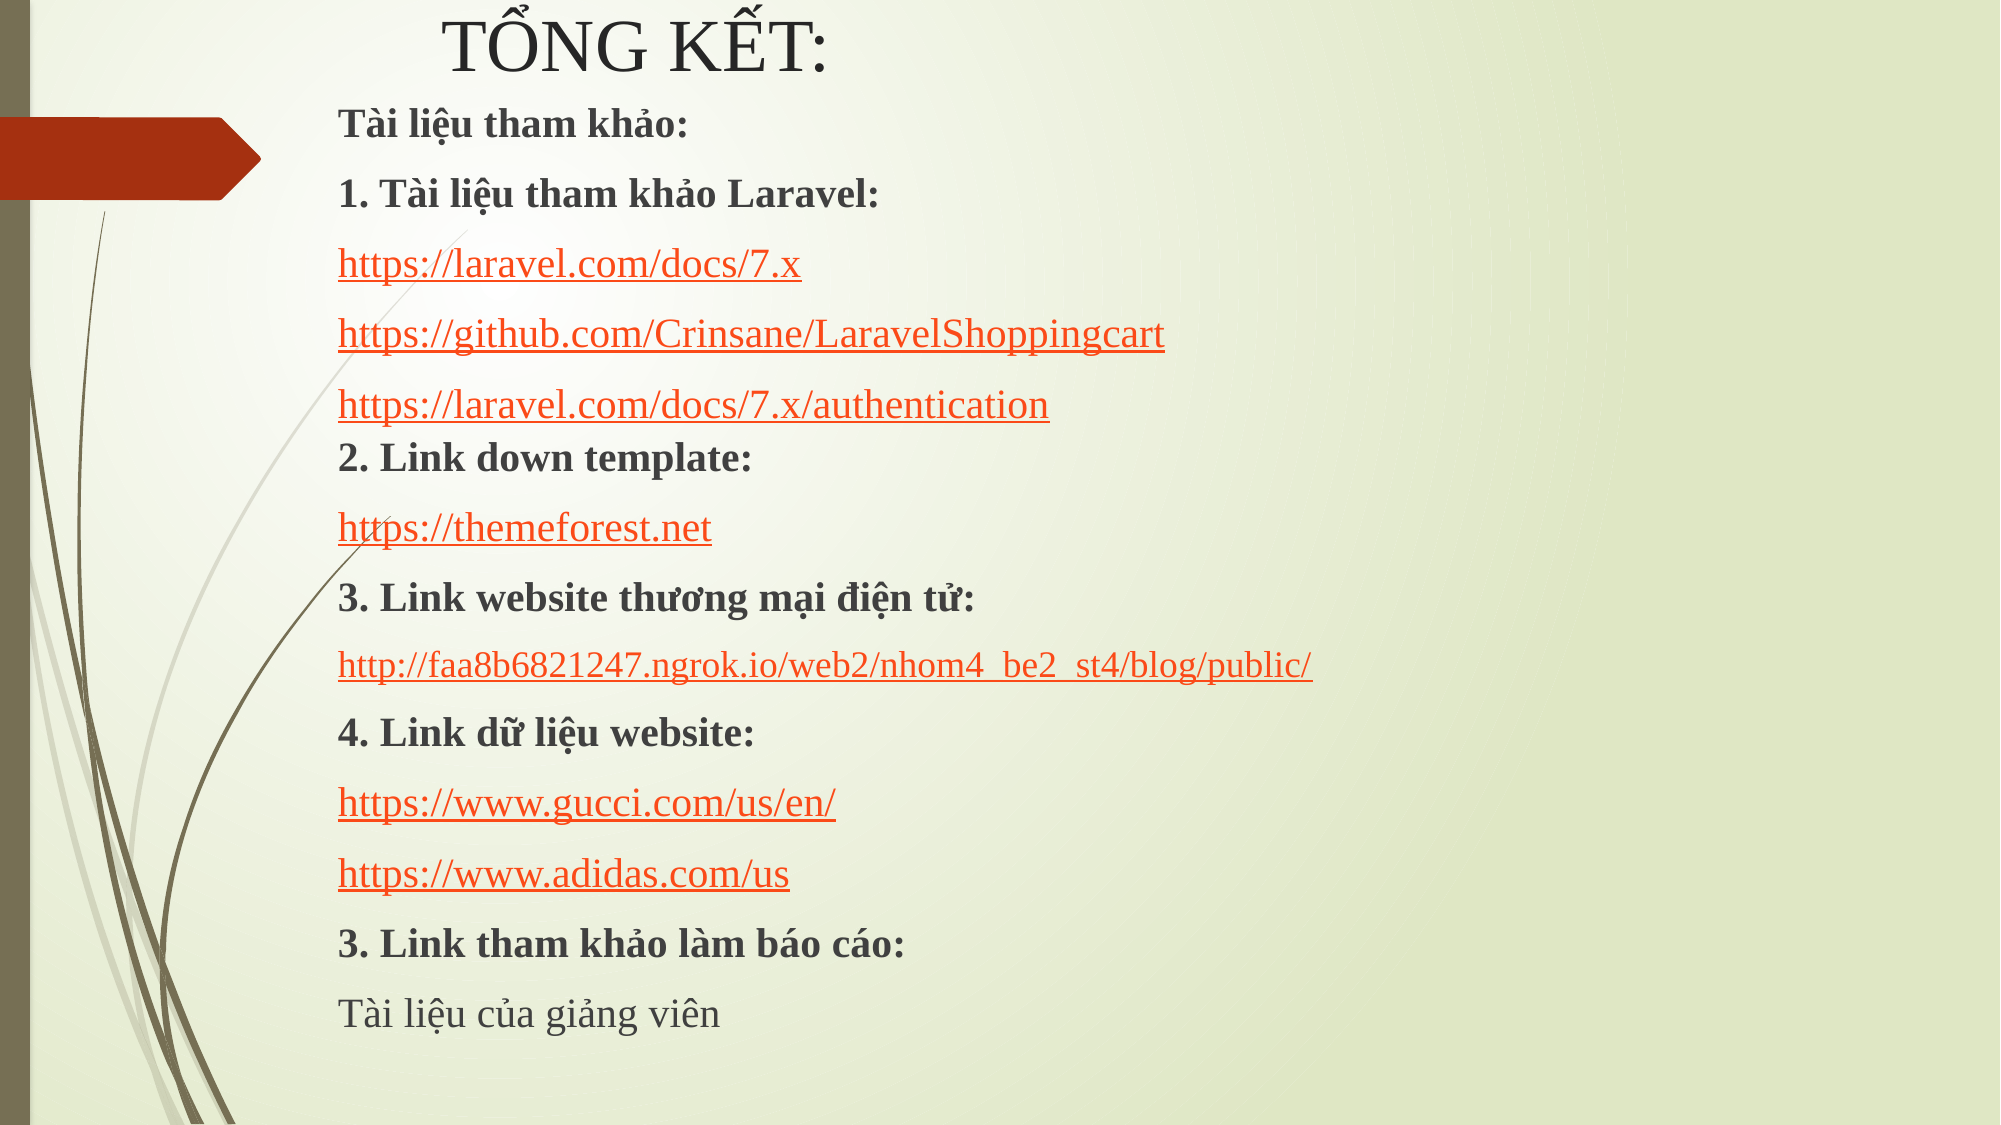

# TỔNG KẾT:
Tài liệu tham khảo:
1. Tài liệu tham khảo Laravel:
https://laravel.com/docs/7.x
https://github.com/Crinsane/LaravelShoppingcart
https://laravel.com/docs/7.x/authentication
2. Link down template:
https://themeforest.net
3. Link website thương mại điện tử:
http://faa8b6821247.ngrok.io/web2/nhom4_be2_st4/blog/public/
4. Link dữ liệu website:
https://www.gucci.com/us/en/
https://www.adidas.com/us
3. Link tham khảo làm báo cáo:
Tài liệu của giảng viên